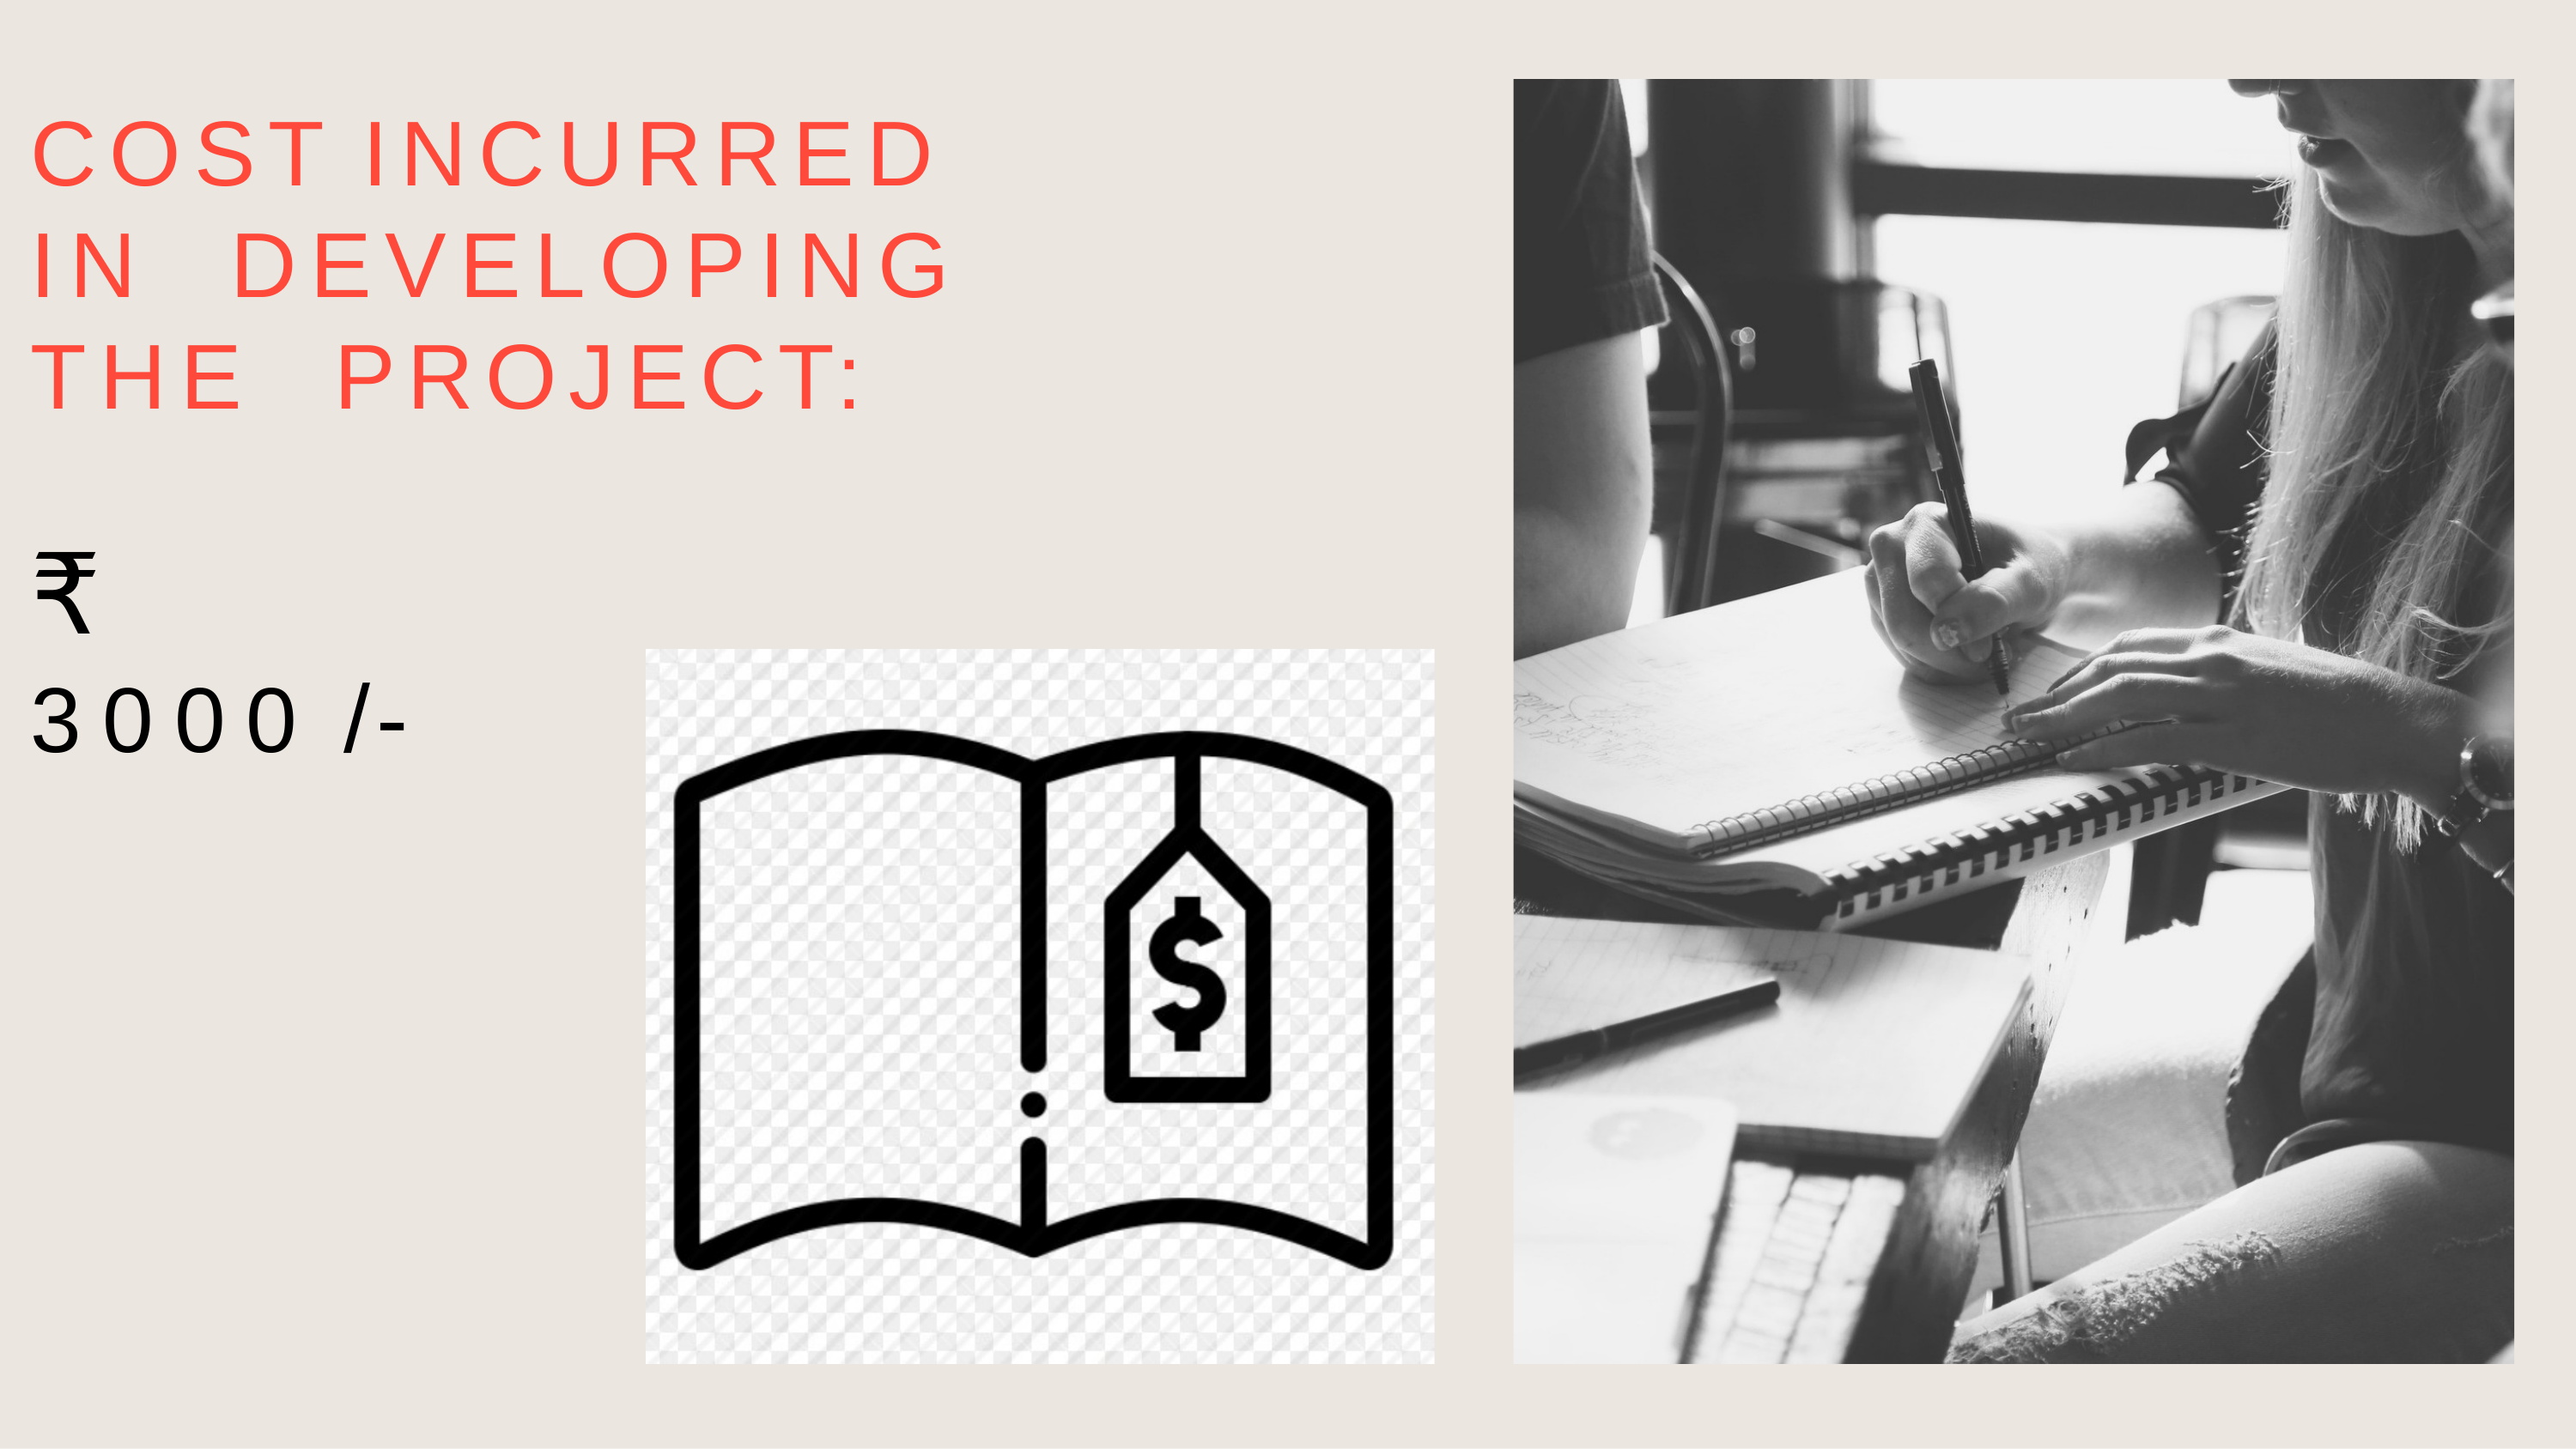

COST INCURRED IN  DEVELOPING THE  PROJECT:
₹ 3000 /-